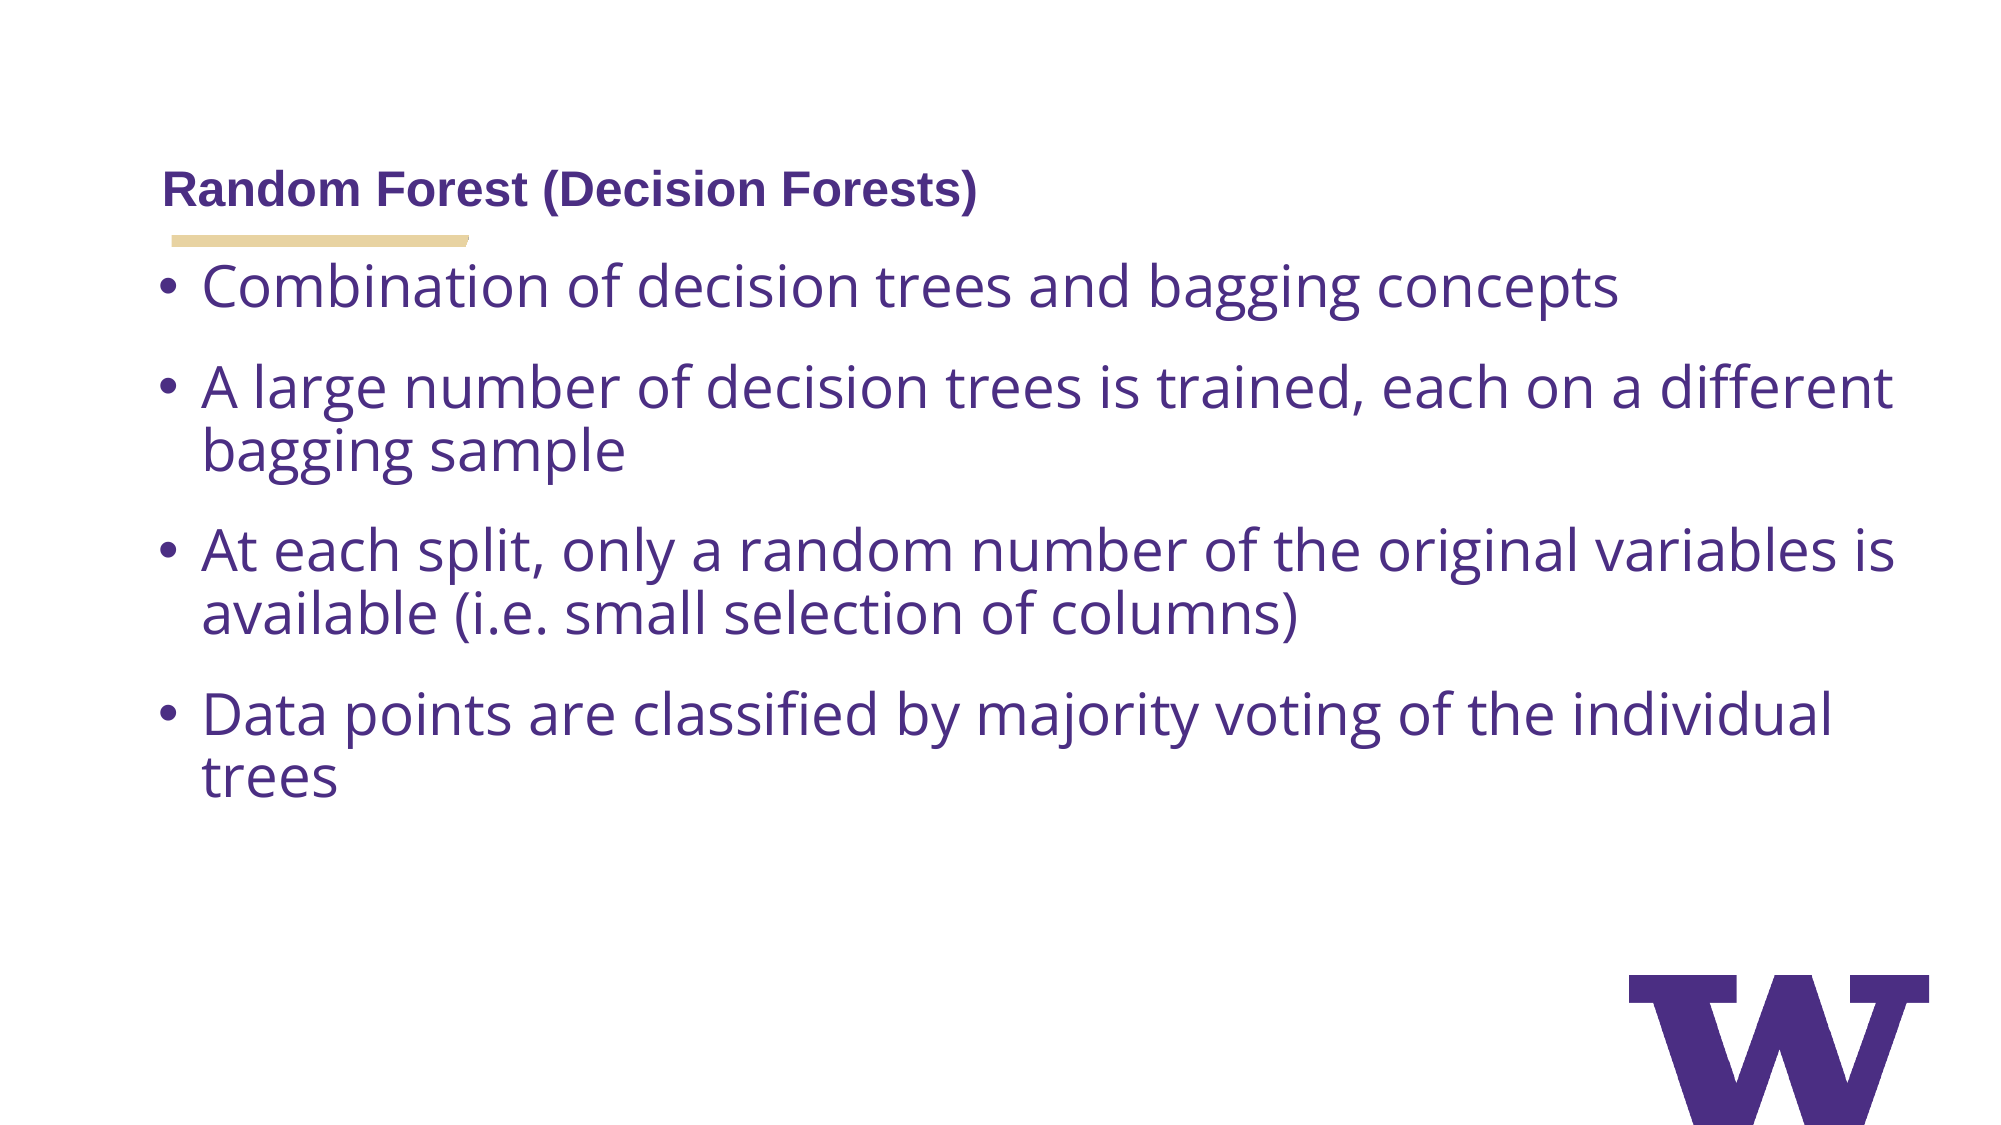

# Random Forest (Decision Forests)
Combination of decision trees and bagging concepts
A large number of decision trees is trained, each on a different bagging sample
At each split, only a random number of the original variables is available (i.e. small selection of columns)
Data points are classified by majority voting of the individual trees